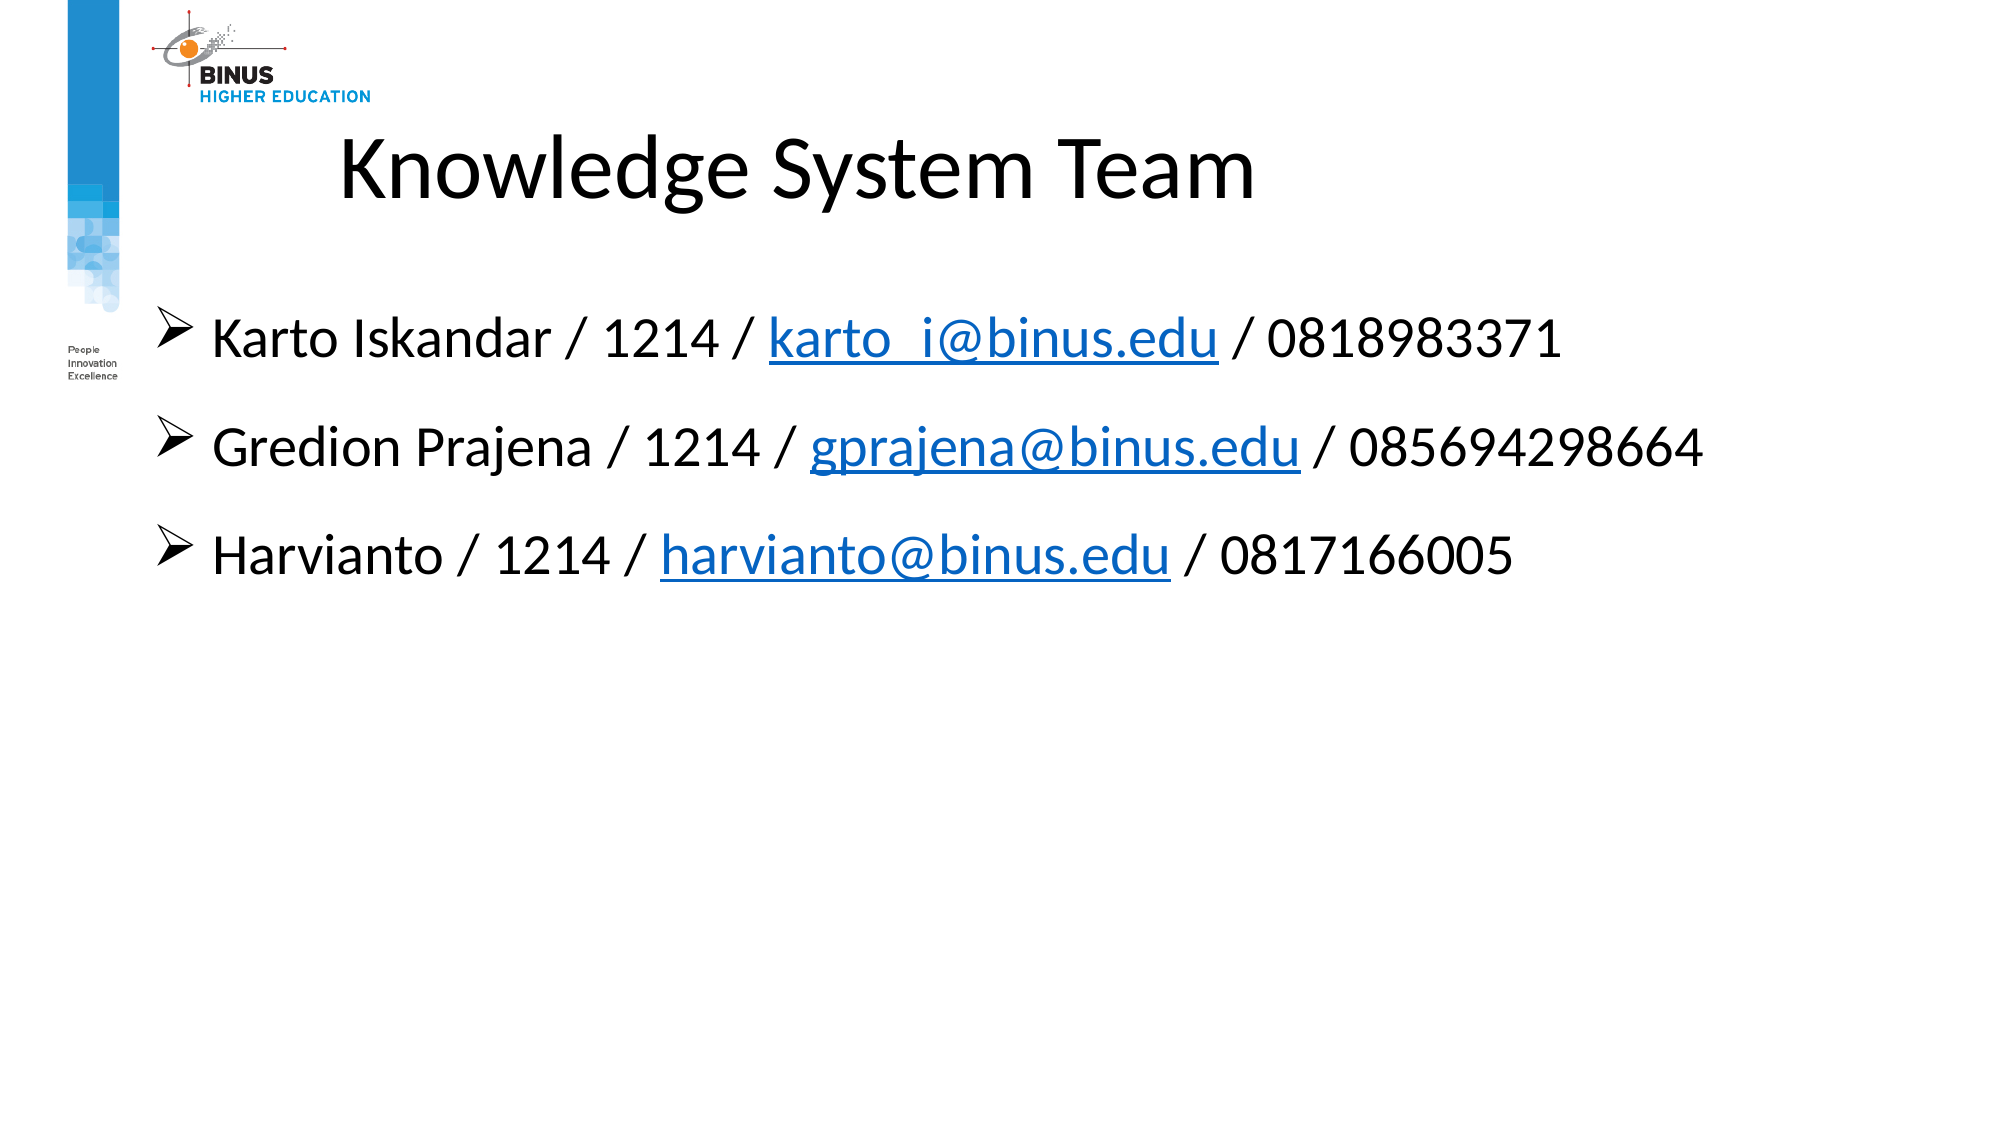

# Knowledge System Team
 Karto Iskandar / 1214 / karto_i@binus.edu / 0818983371
 Gredion Prajena / 1214 / gprajena@binus.edu / 085694298664
 Harvianto / 1214 / harvianto@binus.edu / 0817166005